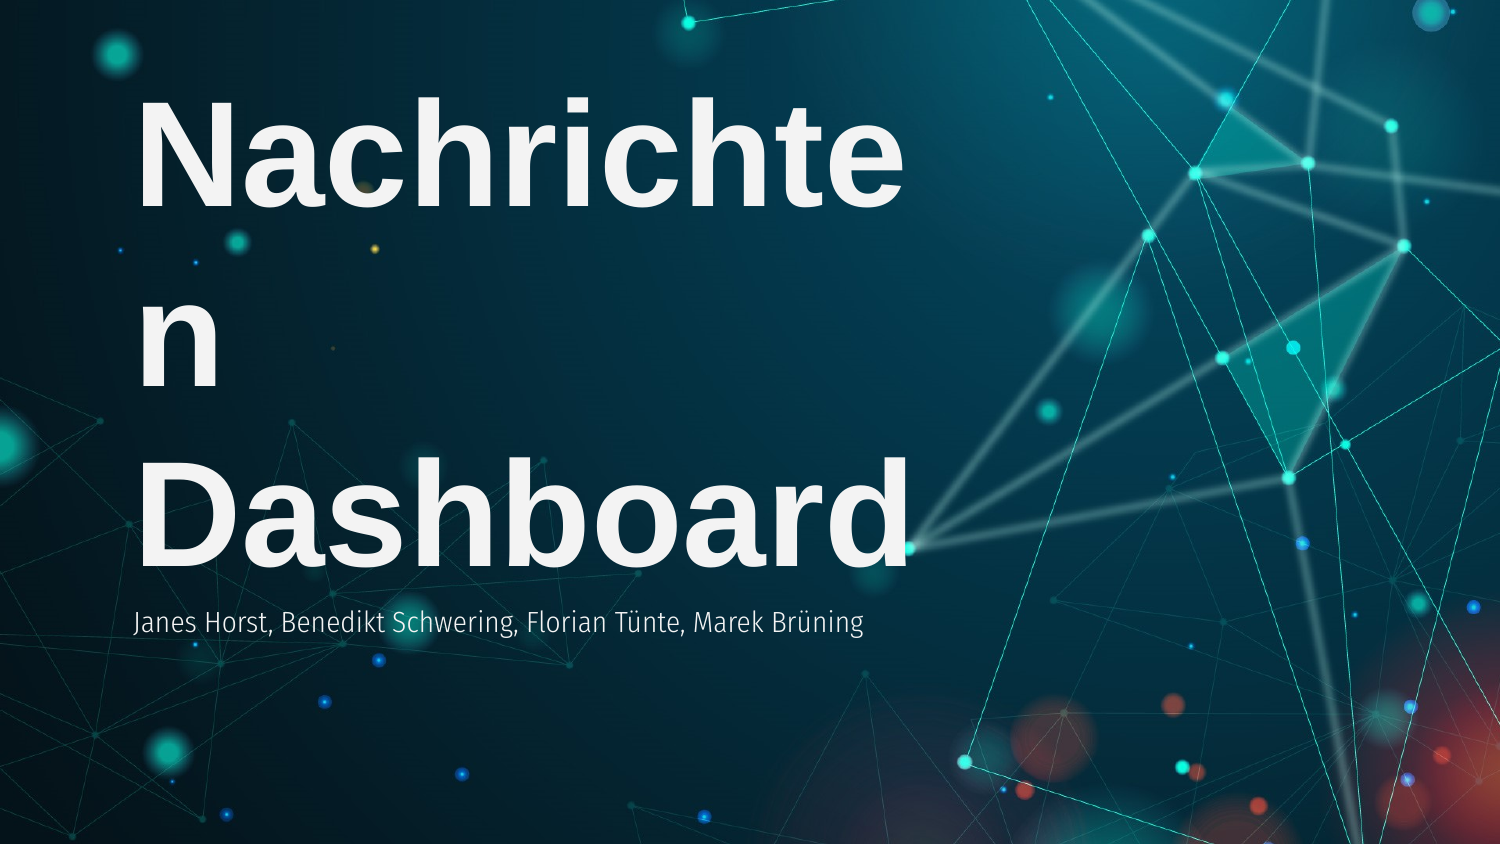

# Nachrichten Dashboard
Janes Horst, Benedikt Schwering, Florian Tünte, Marek Brüning